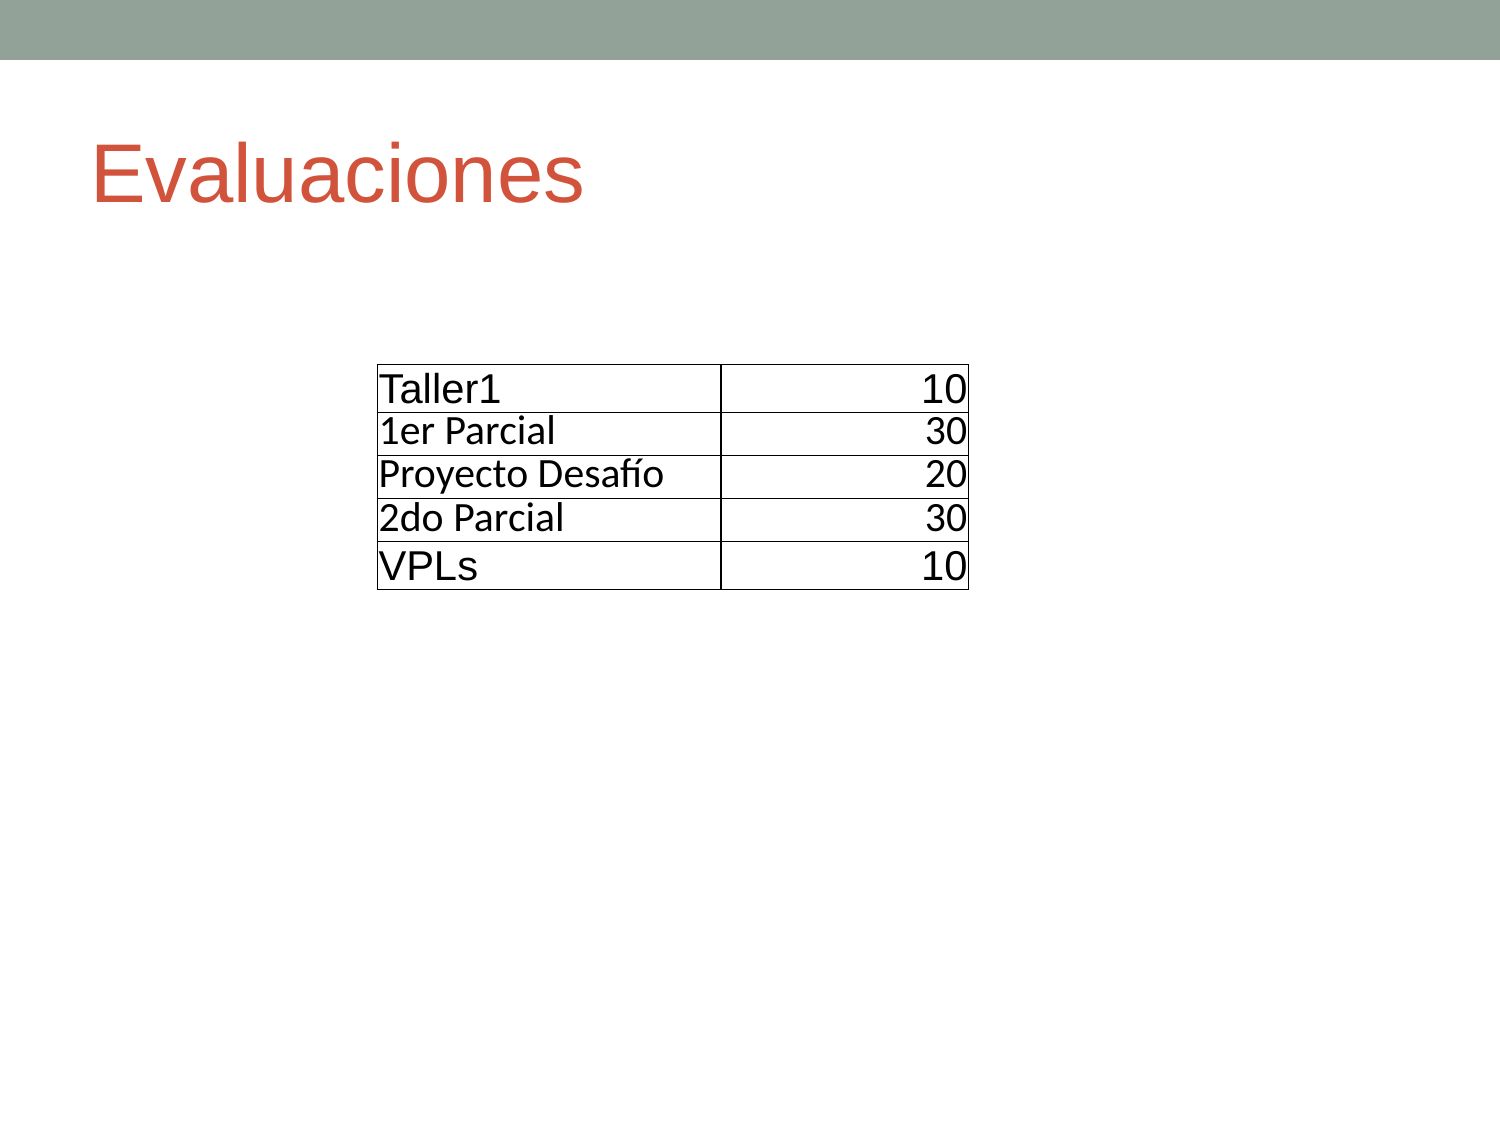

Evaluaciones
| Taller1 | 10 |
| --- | --- |
| 1er Parcial | 30 |
| Proyecto Desafío | 20 |
| 2do Parcial | 30 |
| VPLs | 10 |